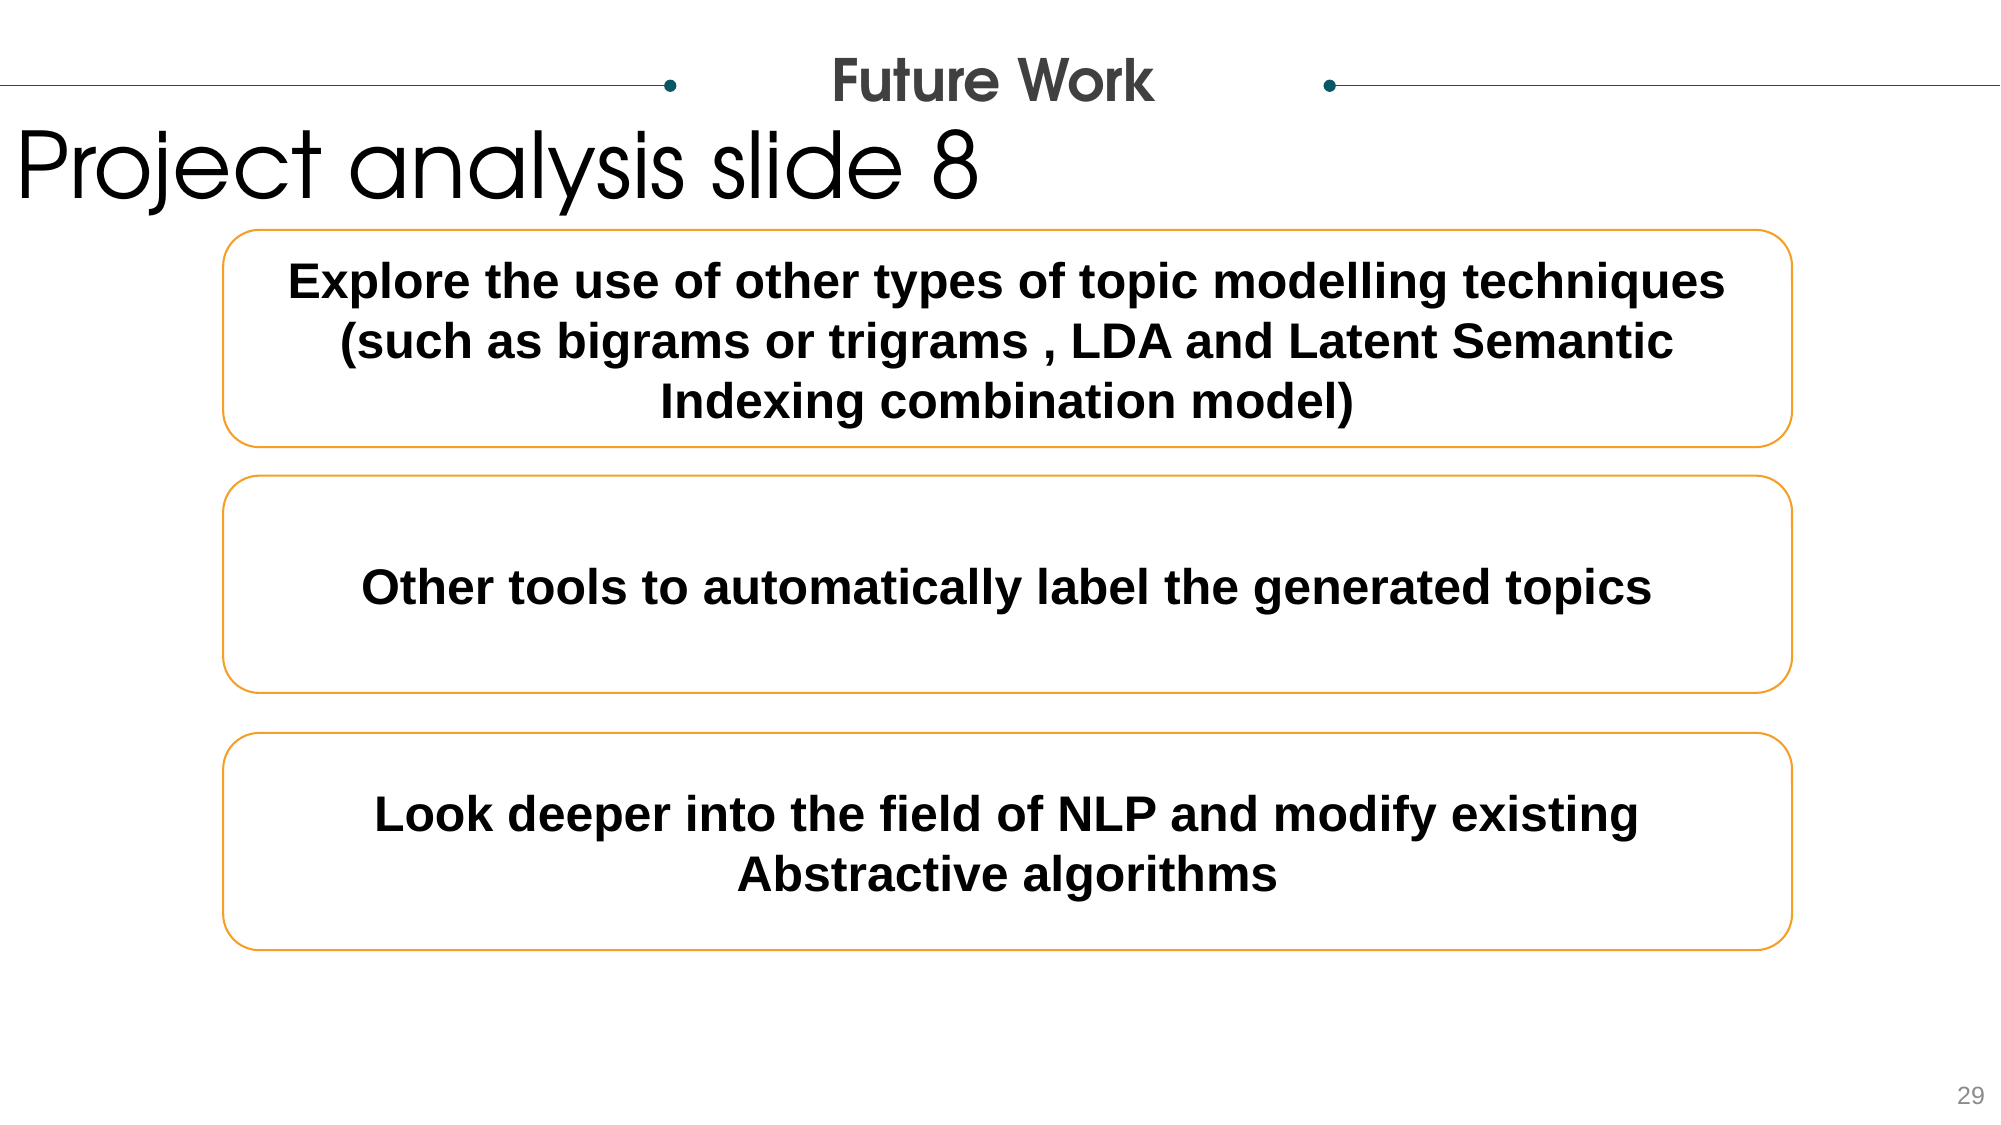

Future Work
Project analysis slide 8
Explore the use of other types of topic modelling techniques
(such as bigrams or trigrams , LDA and Latent Semantic Indexing combination model)
Other tools to automatically label the generated topics
Look deeper into the field of NLP and modify existing Abstractive algorithms
29